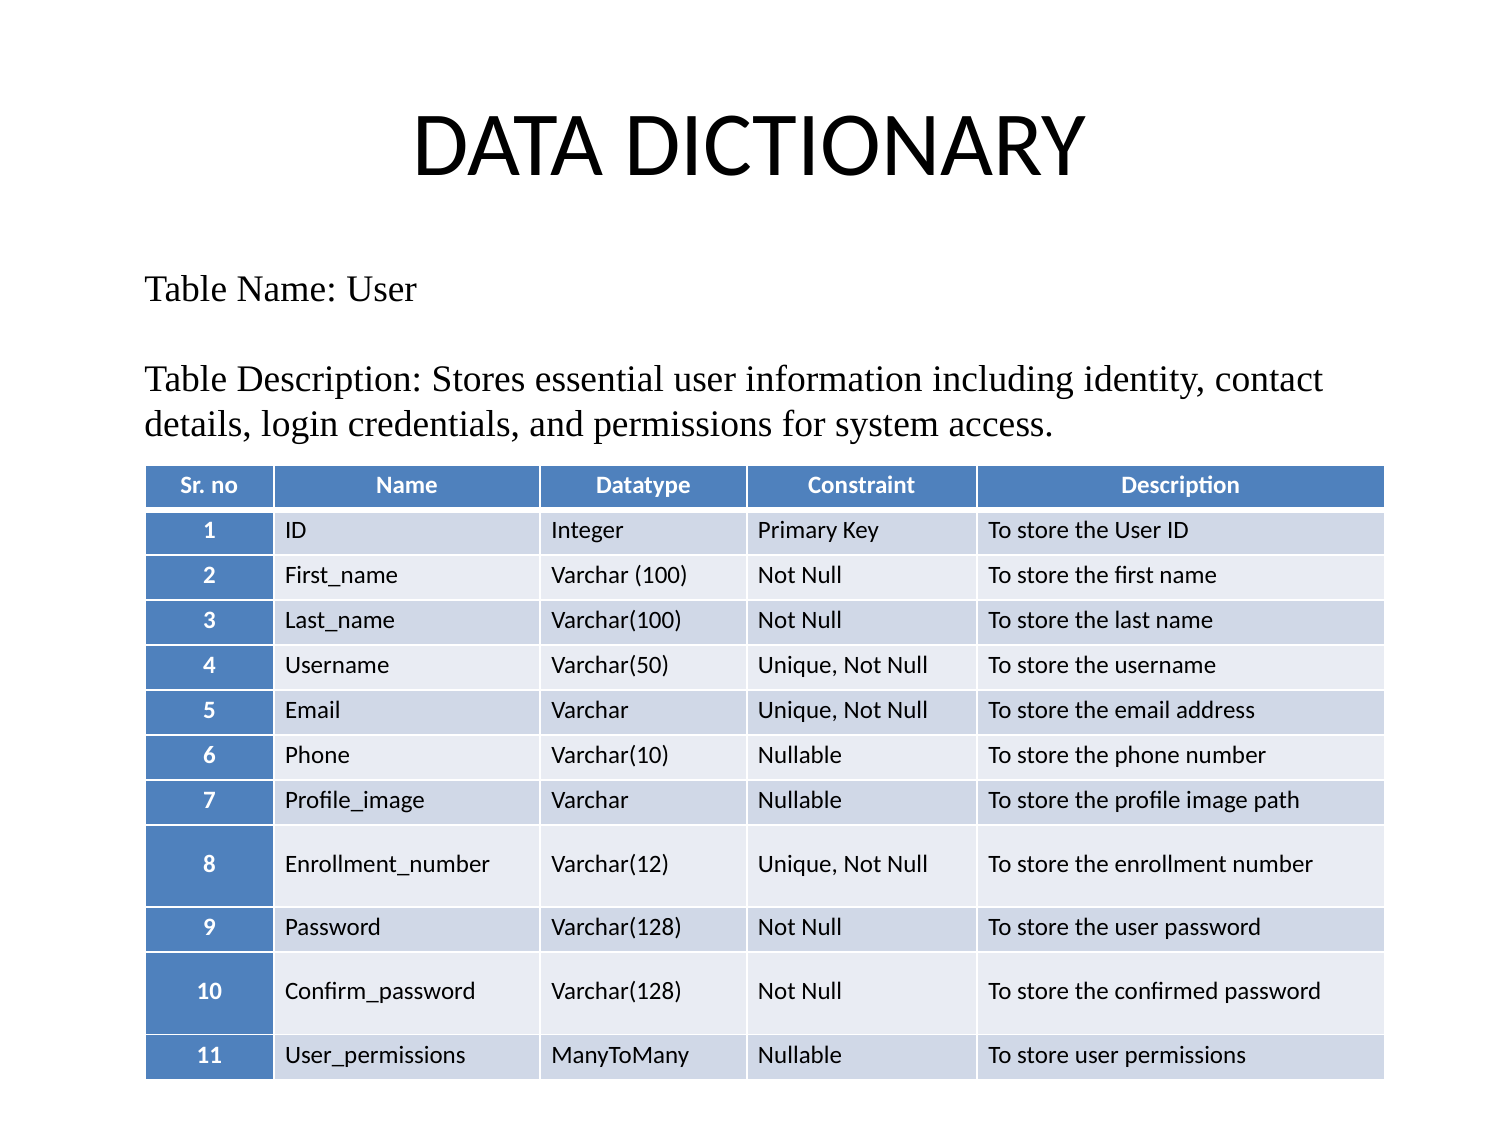

# DATA DICTIONARY

Table Name: User

Table Description: Stores essential user information including identity, contact details, login credentials, and permissions for system access.
| Sr. no | Name | Datatype | Constraint | Description |
| --- | --- | --- | --- | --- |
| 1 | ID | Integer | Primary Key | To store the User ID |
| 2 | First\_name | Varchar (100) | Not Null | To store the first name |
| 3 | Last\_name | Varchar(100) | Not Null | To store the last name |
| 4 | Username | Varchar(50) | Unique, Not Null | To store the username |
| 5 | Email | Varchar | Unique, Not Null | To store the email address |
| 6 | Phone | Varchar(10) | Nullable | To store the phone number |
| 7 | Profile\_image | Varchar | Nullable | To store the profile image path |
| 8 | Enrollment\_number | Varchar(12) | Unique, Not Null | To store the enrollment number |
| 9 | Password | Varchar(128) | Not Null | To store the user password |
| 10 | Confirm\_password | Varchar(128) | Not Null | To store the confirmed password |
| 11 | User\_permissions | ManyToMany | Nullable | To store user permissions |